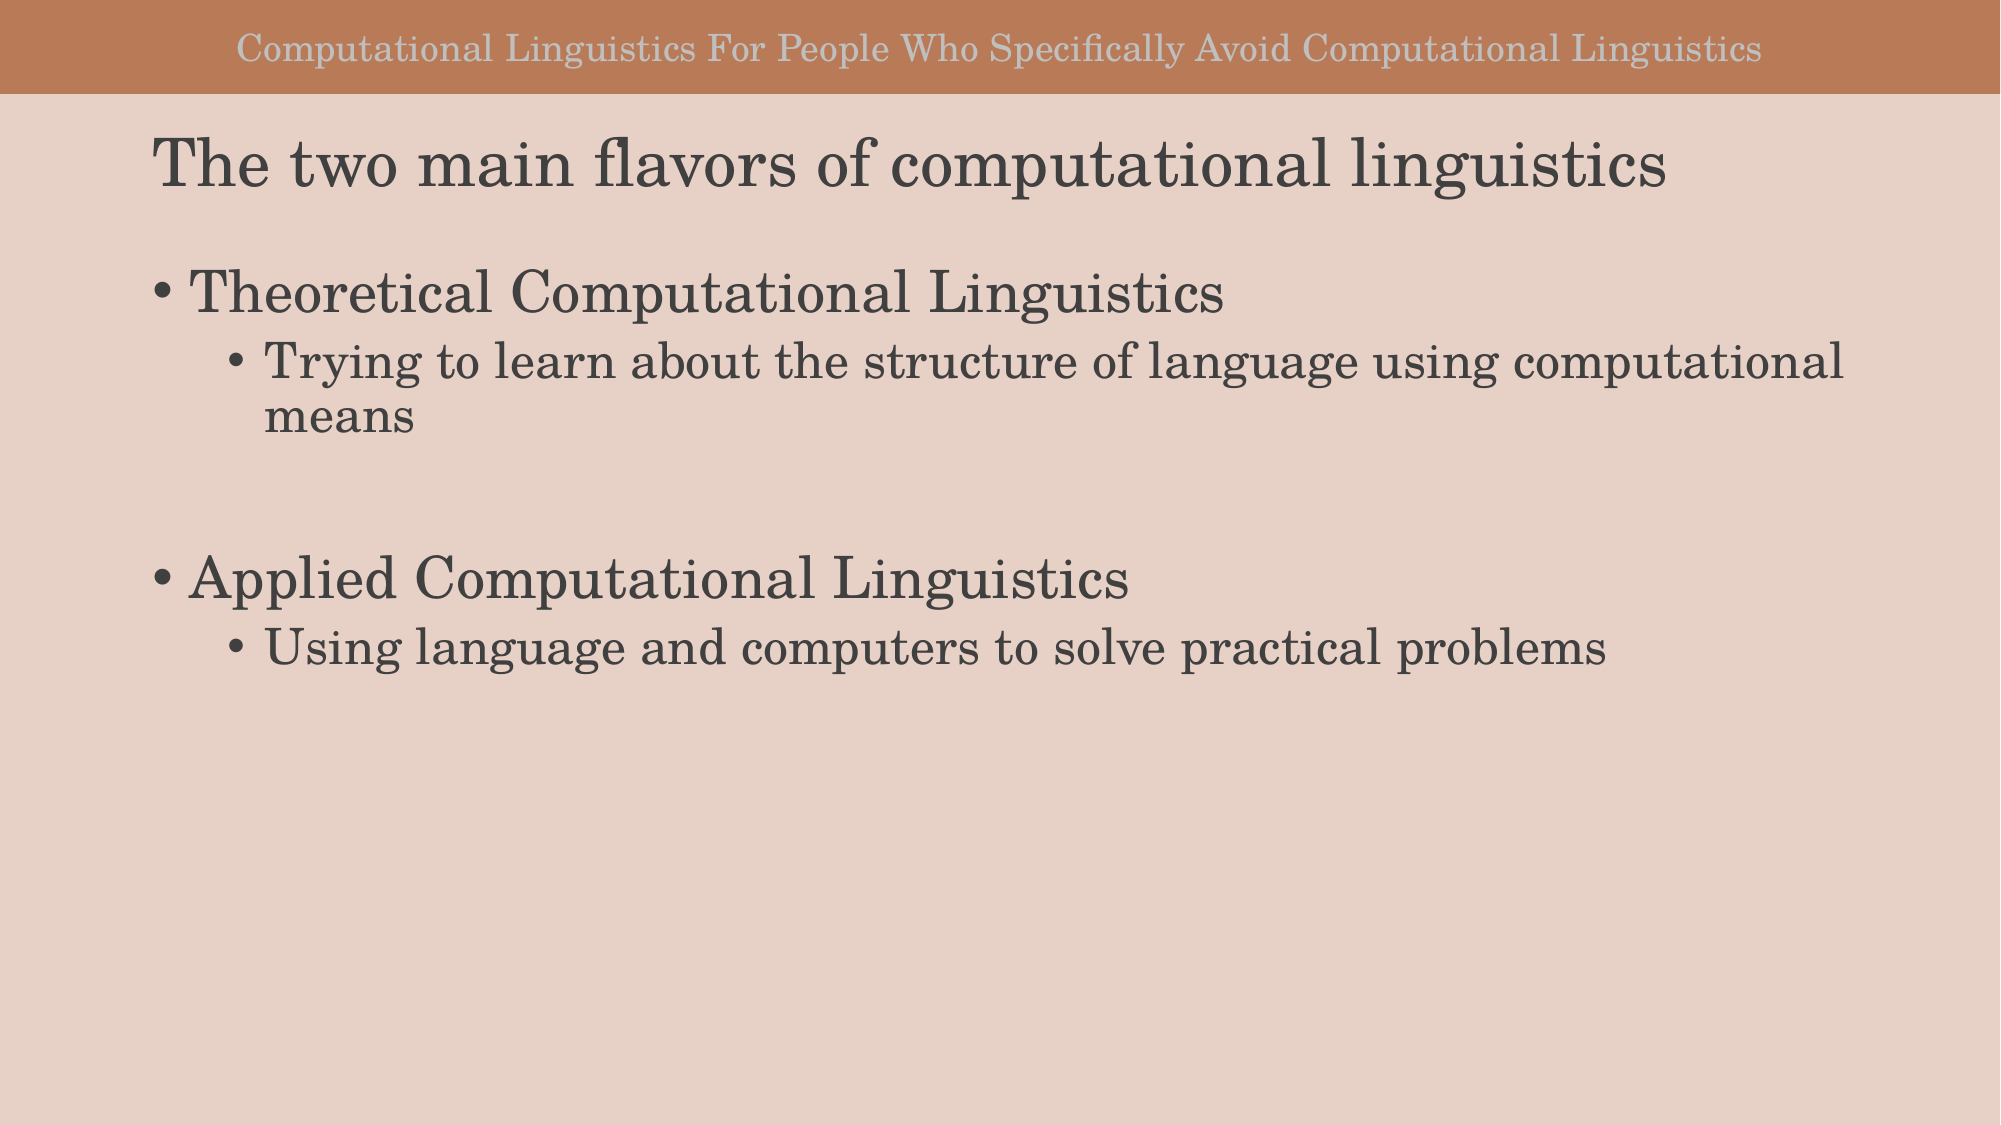

# The two main flavors of computational linguistics
Theoretical Computational Linguistics
Trying to learn about the structure of language using computational means

Applied Computational Linguistics
Using language and computers to solve practical problems